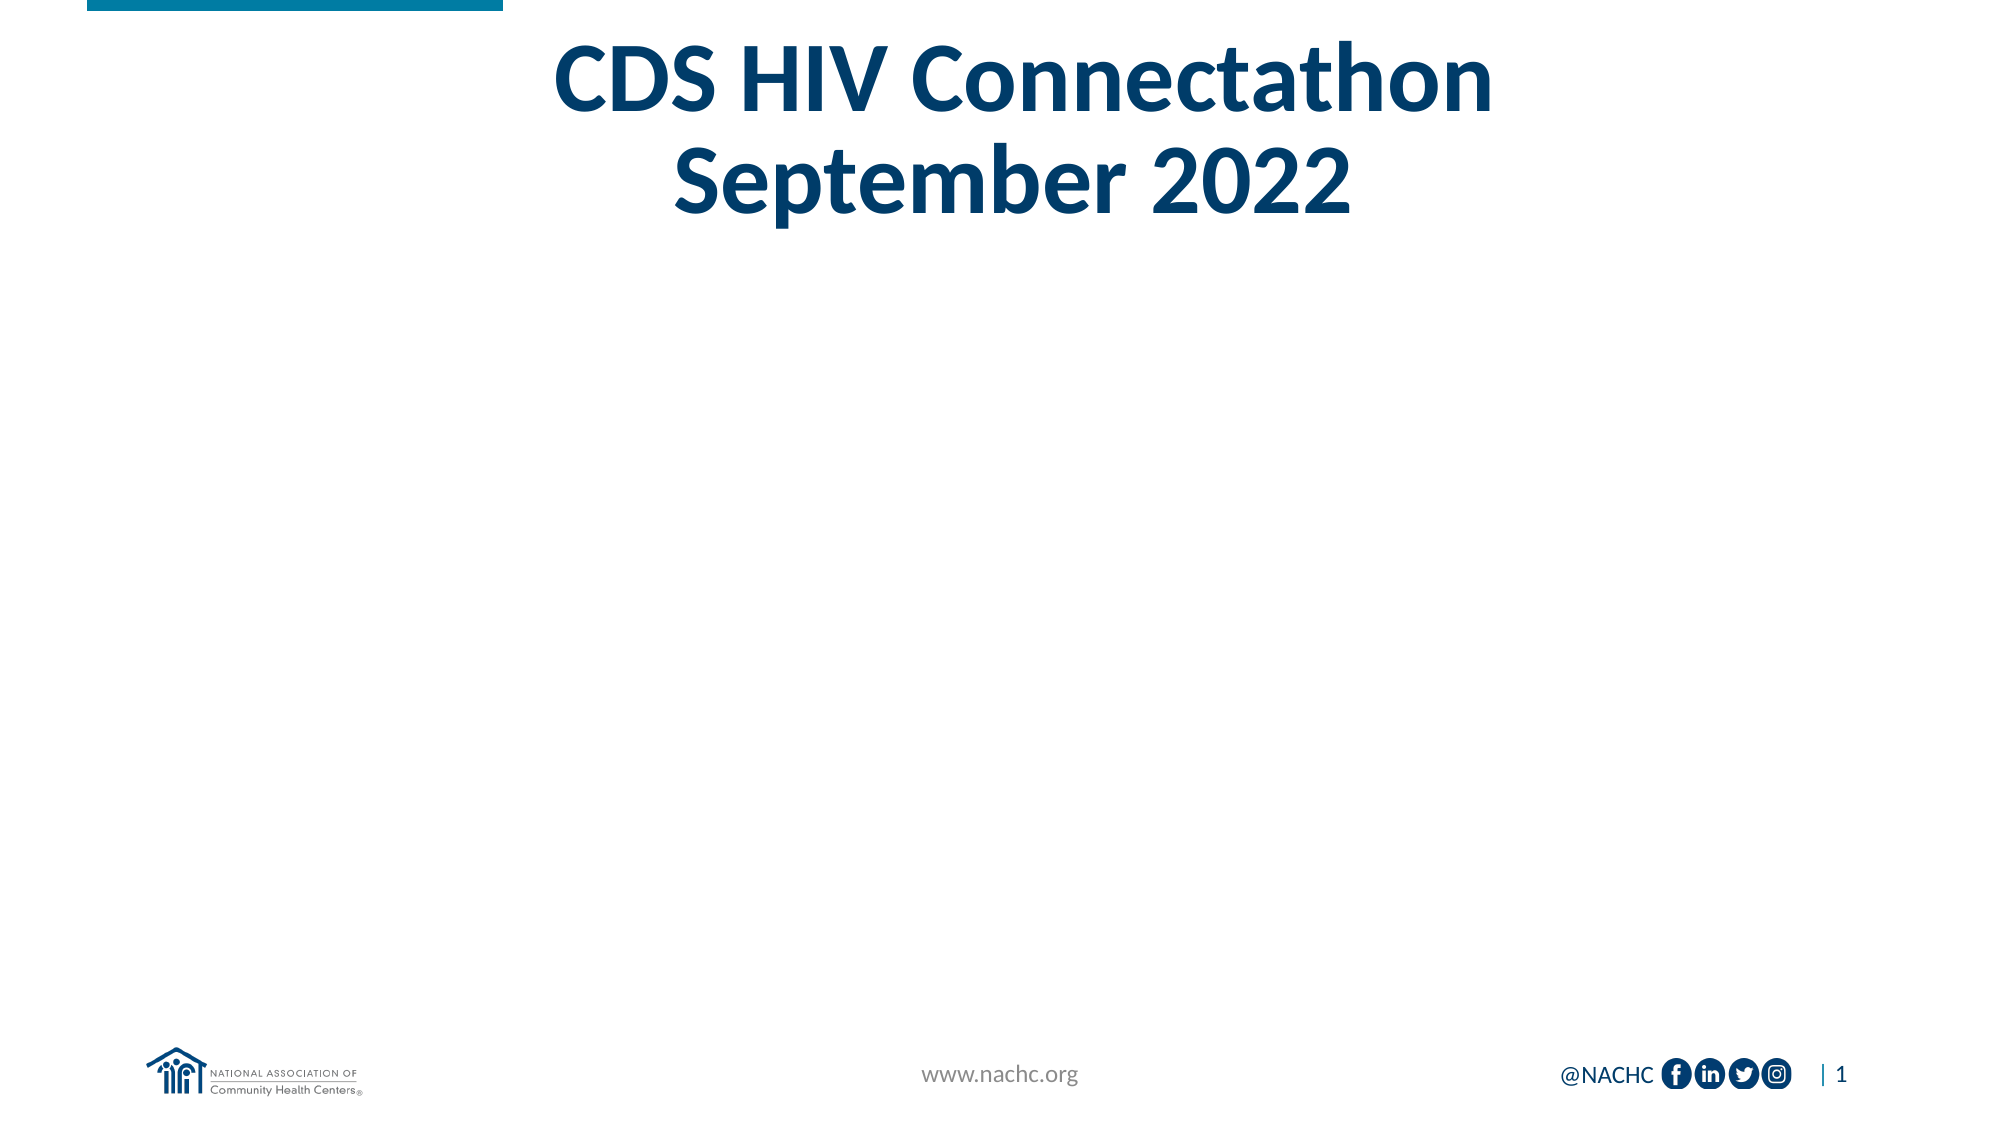

# CDS HIV Connectathon September 2022
www.nachc.org
| 1